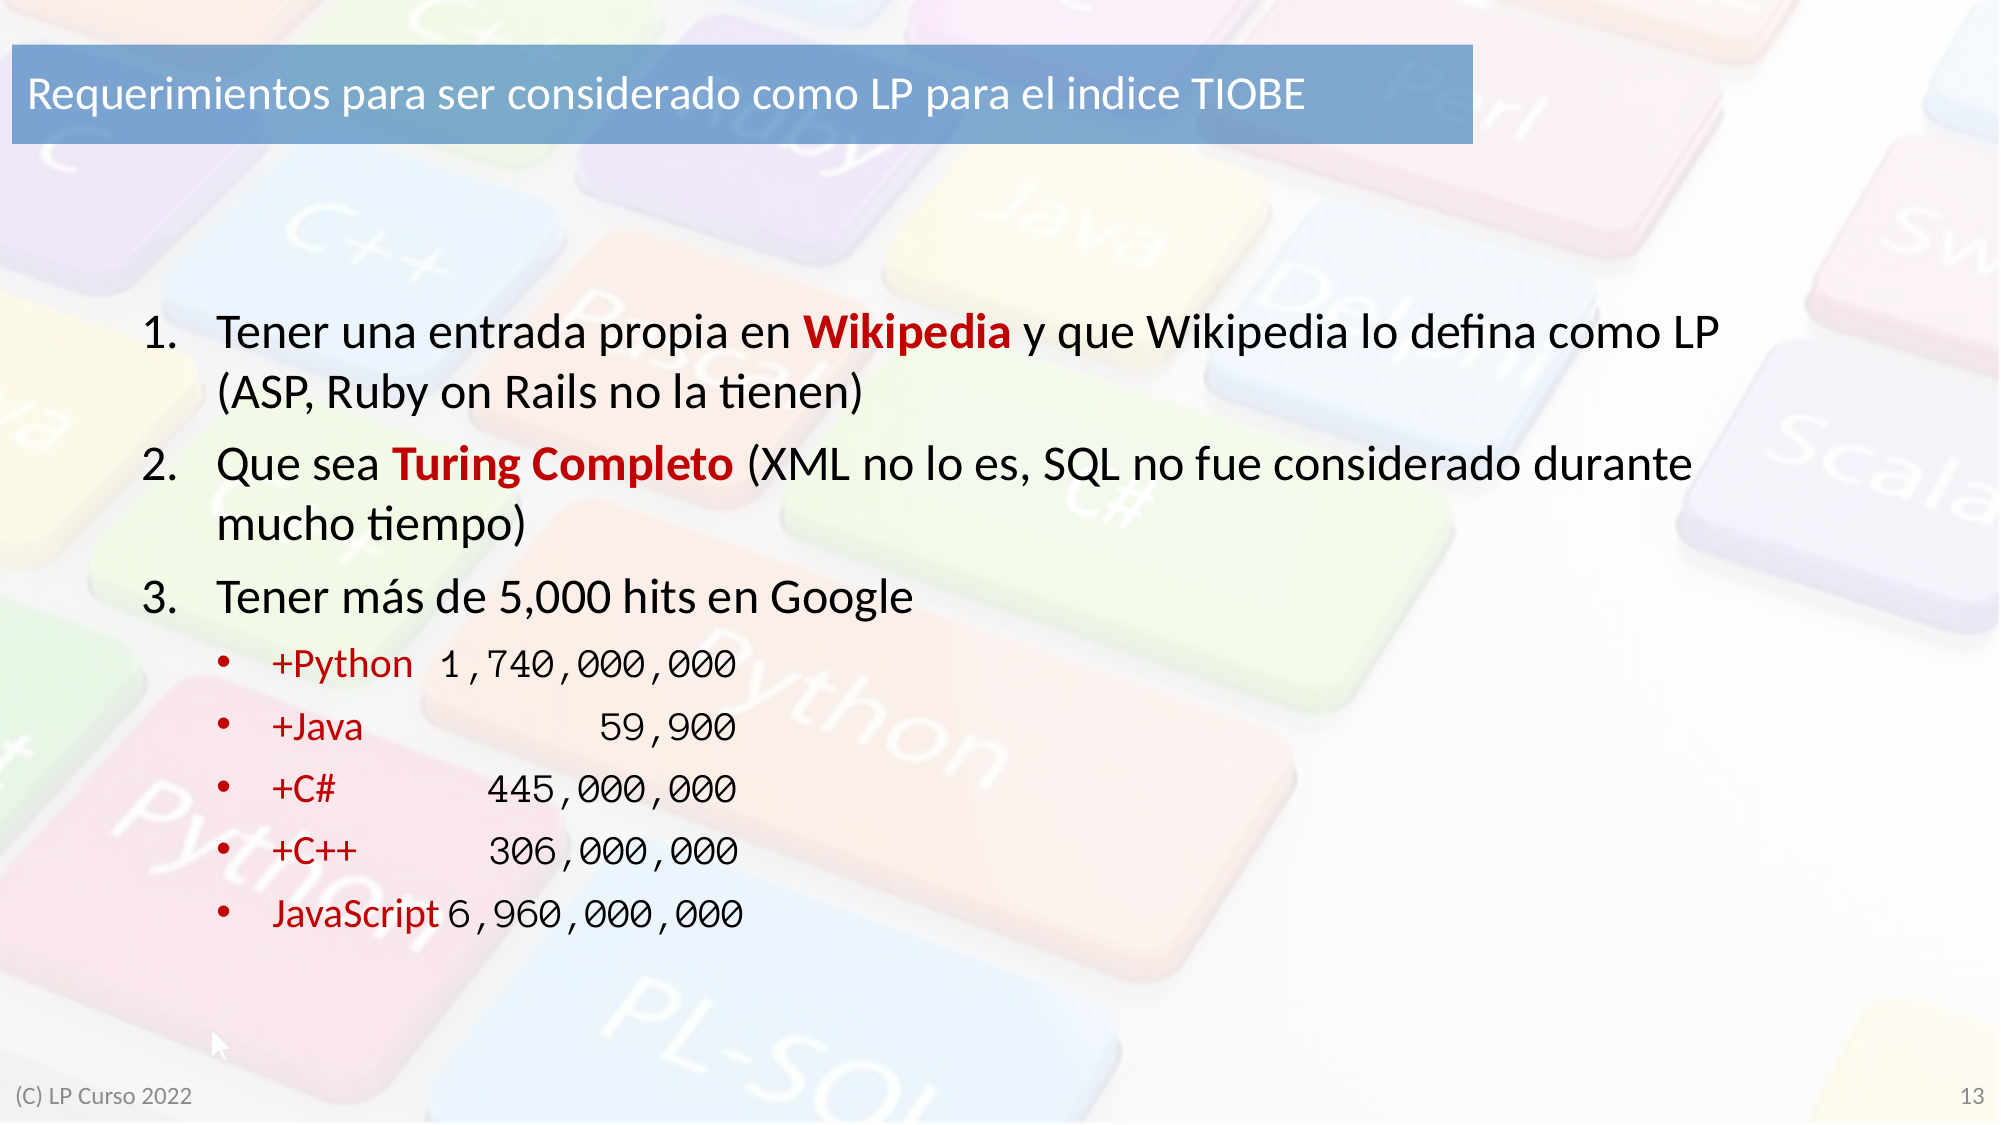

# Requerimientos para ser considerado como LP para el indice TIOBE
Tener una entrada propia en Wikipedia y que Wikipedia lo defina como LP (ASP, Ruby on Rails no la tienen)
Que sea Turing Completo (XML no lo es, SQL no fue considerado durante mucho tiempo)
Tener más de 5,000 hits en Google
+Python   1,740,000,000
+Java                         59,900
+C#                445,000,000
+C++              306,000,000
JavaScript 6,960,000,000
13
(C) LP Curso 2022